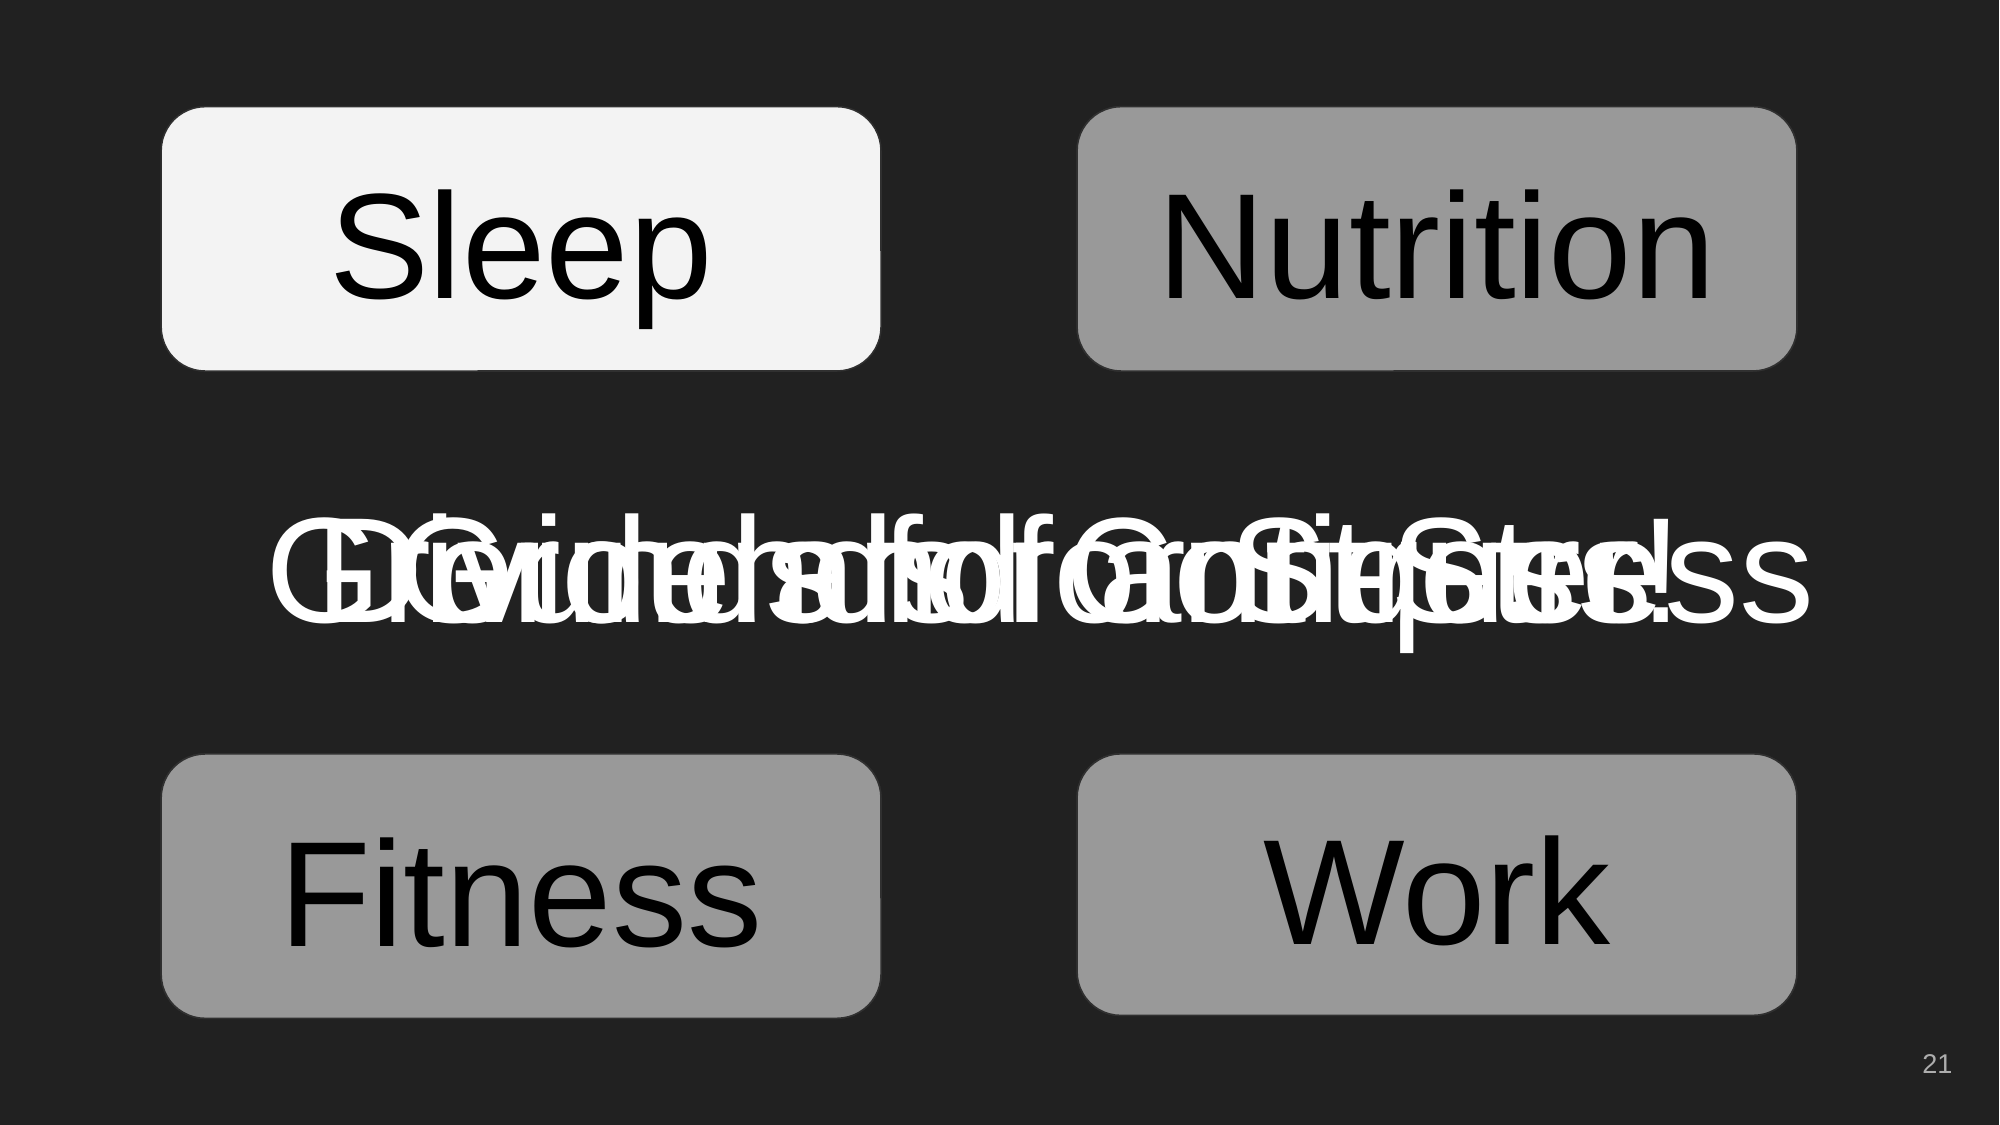

Nutrition
Sleep
Nutrition
# Divide and Conquer!
Grounds for Stress
Grounds for anti-Stress
Fitness
Fitness
Work
Work
21